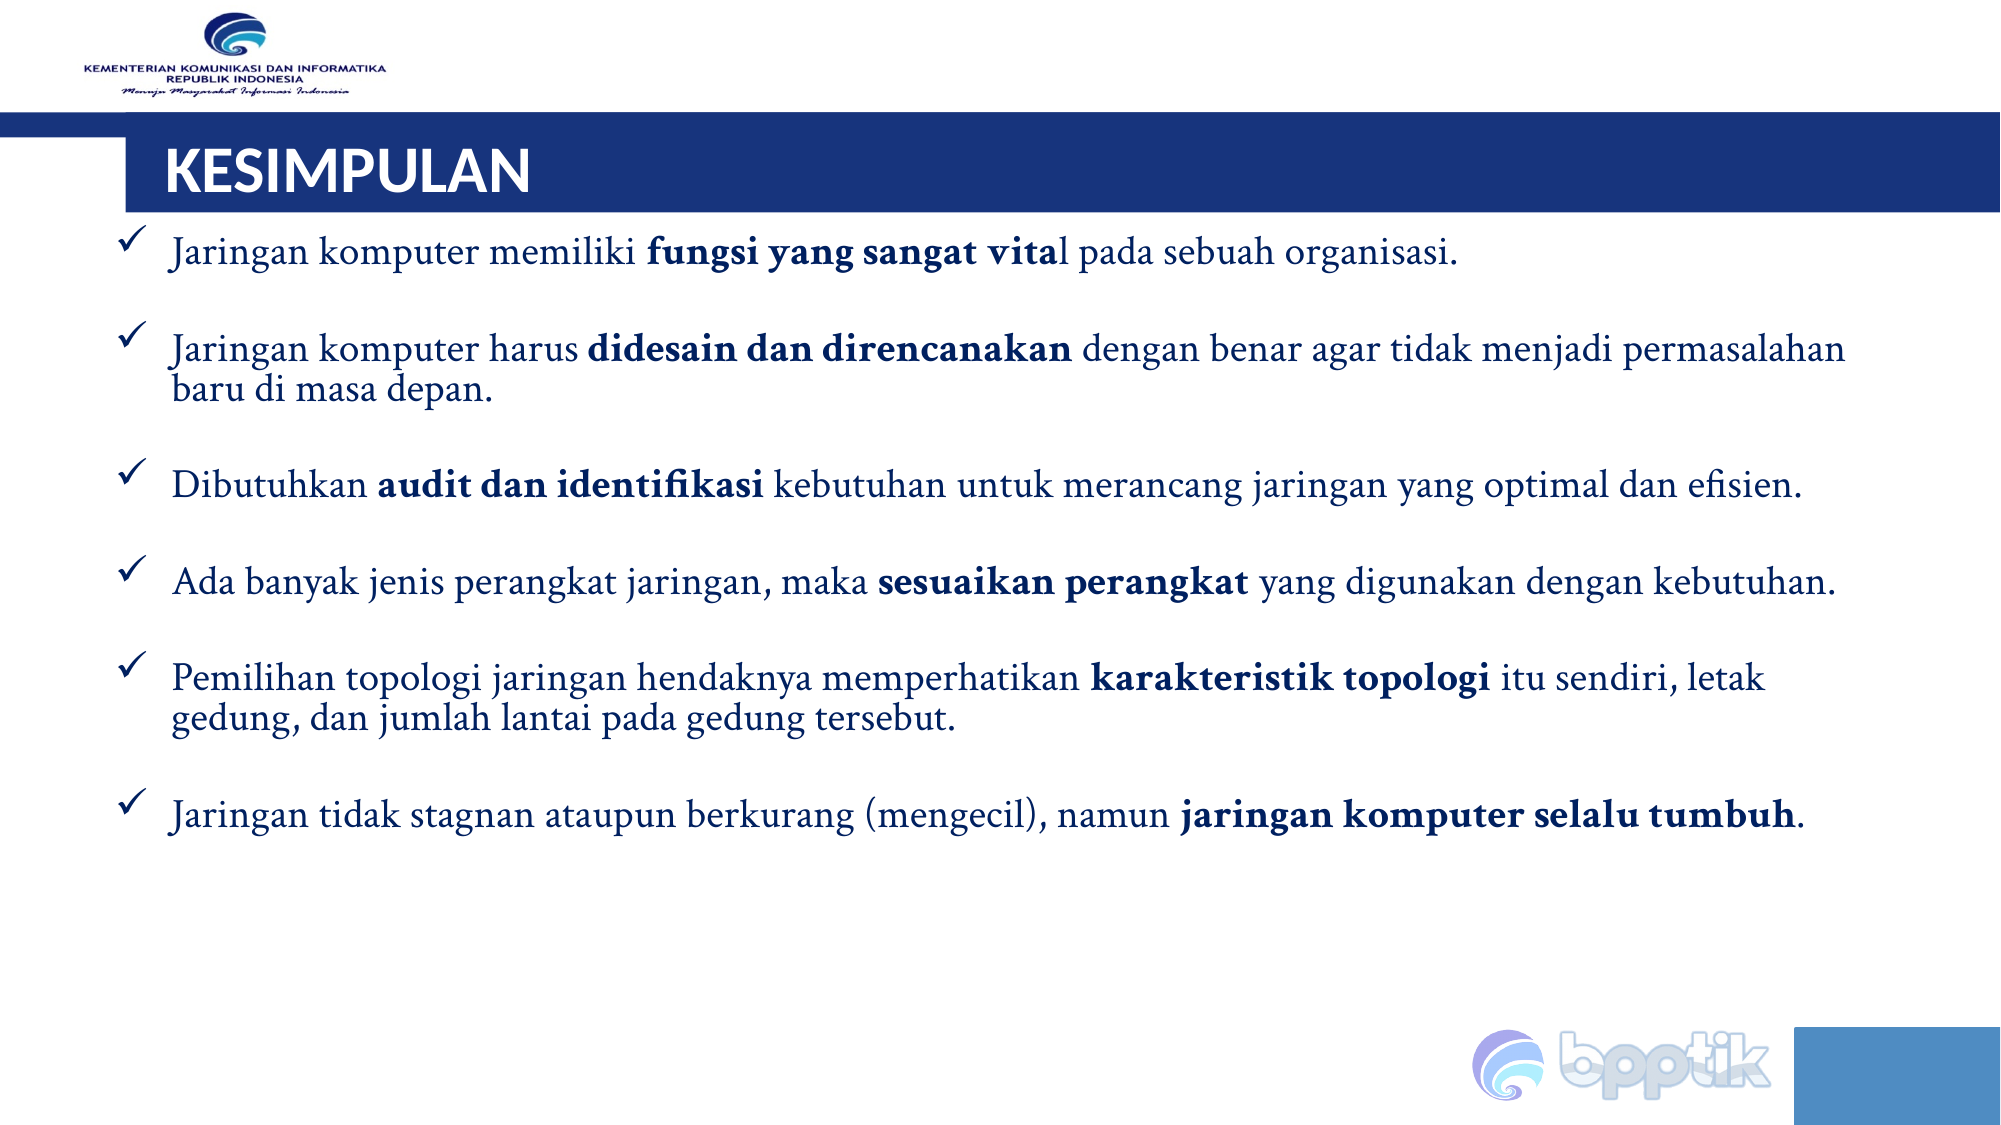

# KESIMPULAN
Jaringan komputer memiliki fungsi yang sangat vital pada sebuah organisasi.

Jaringan komputer harus didesain dan direncanakan dengan benar agar tidak menjadi permasalahan baru di masa depan.

Dibutuhkan audit dan identifikasi kebutuhan untuk merancang jaringan yang optimal dan efisien.

Ada banyak jenis perangkat jaringan, maka sesuaikan perangkat yang digunakan dengan kebutuhan.

Pemilihan topologi jaringan hendaknya memperhatikan karakteristik topologi itu sendiri, letak gedung, dan jumlah lantai pada gedung tersebut.

Jaringan tidak stagnan ataupun berkurang (mengecil), namun jaringan komputer selalu tumbuh.